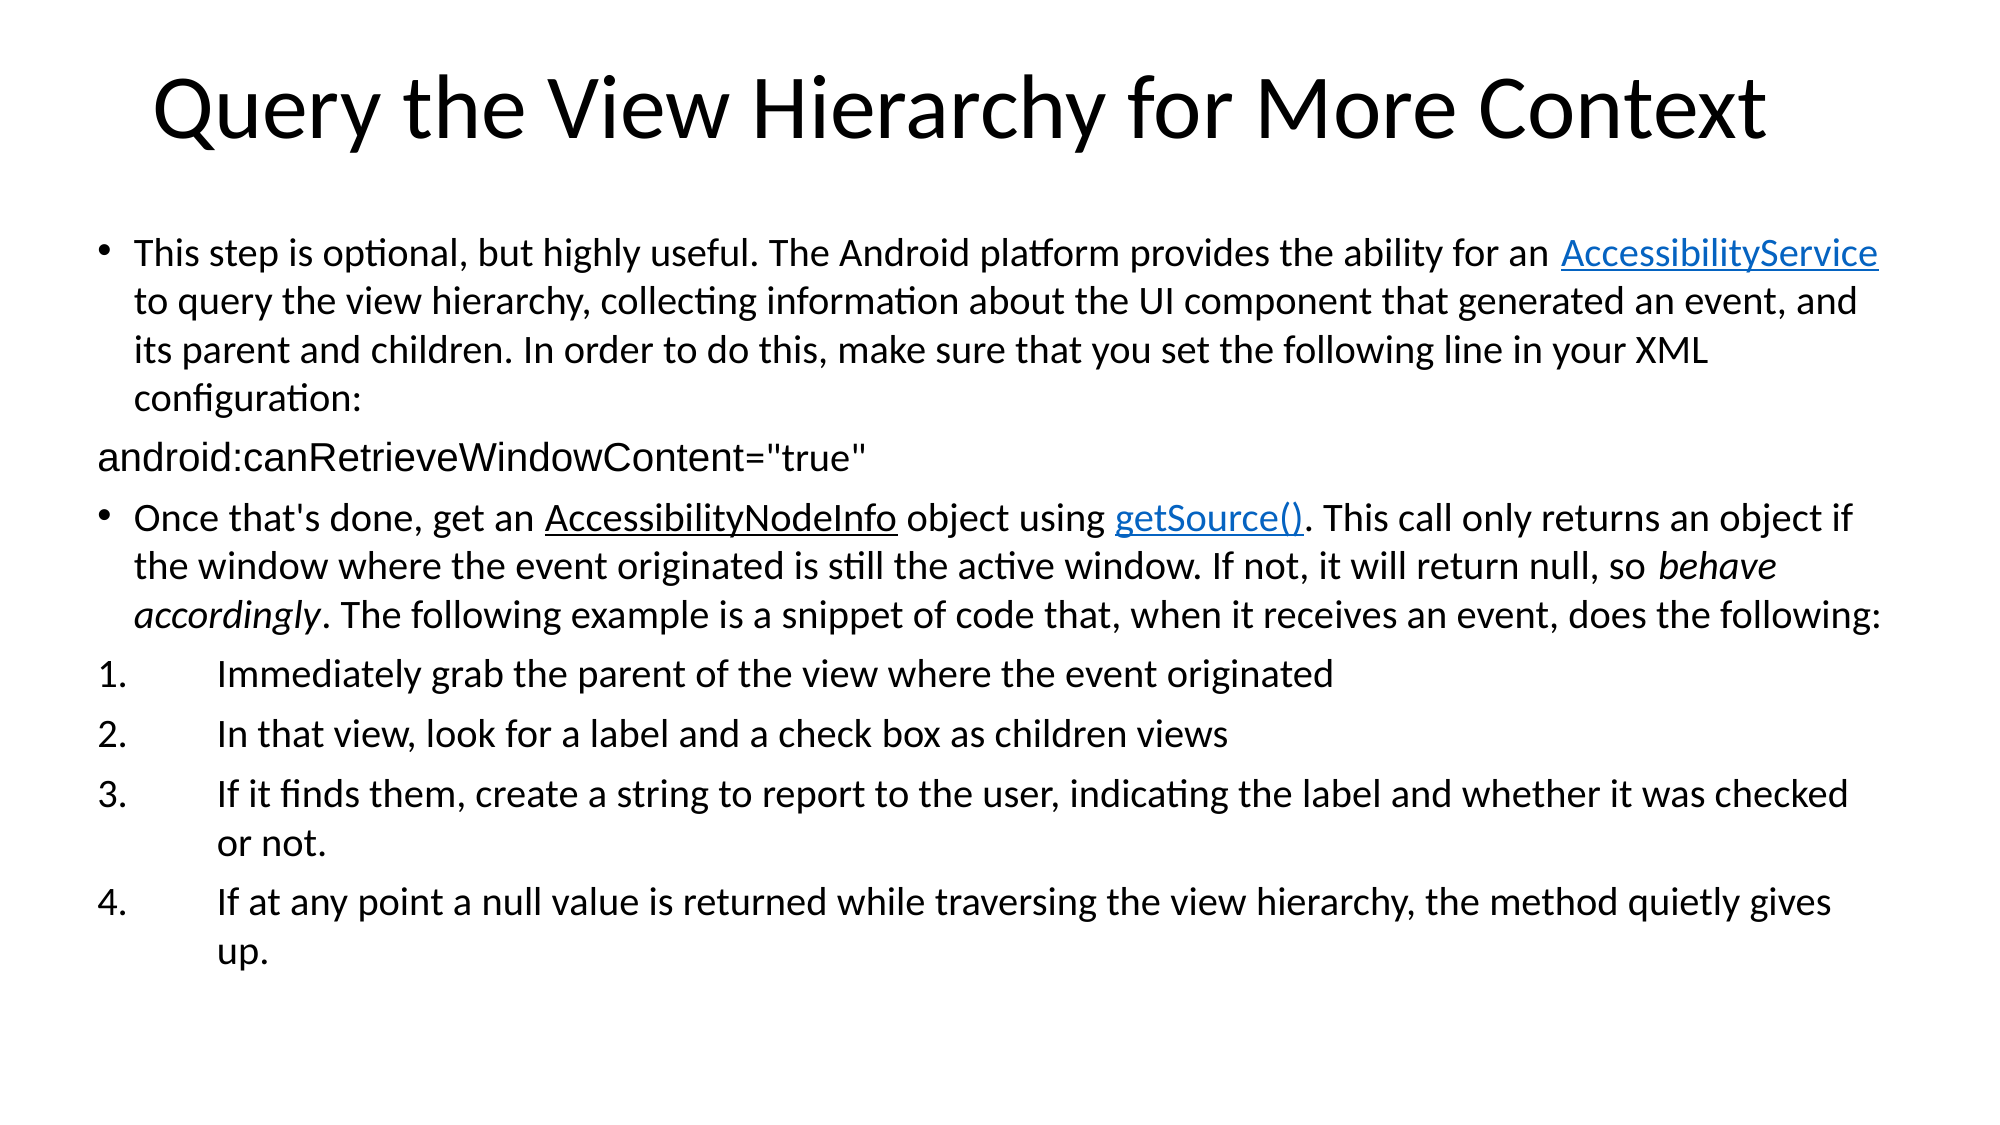

# Query the View Hierarchy for More Context
This step is optional, but highly useful. The Android platform provides the ability for an AccessibilityService to query the view hierarchy, collecting information about the UI component that generated an event, and its parent and children. In order to do this, make sure that you set the following line in your XML configuration:
android:canRetrieveWindowContent="true"
Once that's done, get an AccessibilityNodeInfo object using getSource(). This call only returns an object if the window where the event originated is still the active window. If not, it will return null, so behave accordingly. The following example is a snippet of code that, when it receives an event, does the following:
Immediately grab the parent of the view where the event originated
In that view, look for a label and a check box as children views
If it finds them, create a string to report to the user, indicating the label and whether it was checked or not.
If at any point a null value is returned while traversing the view hierarchy, the method quietly gives up.